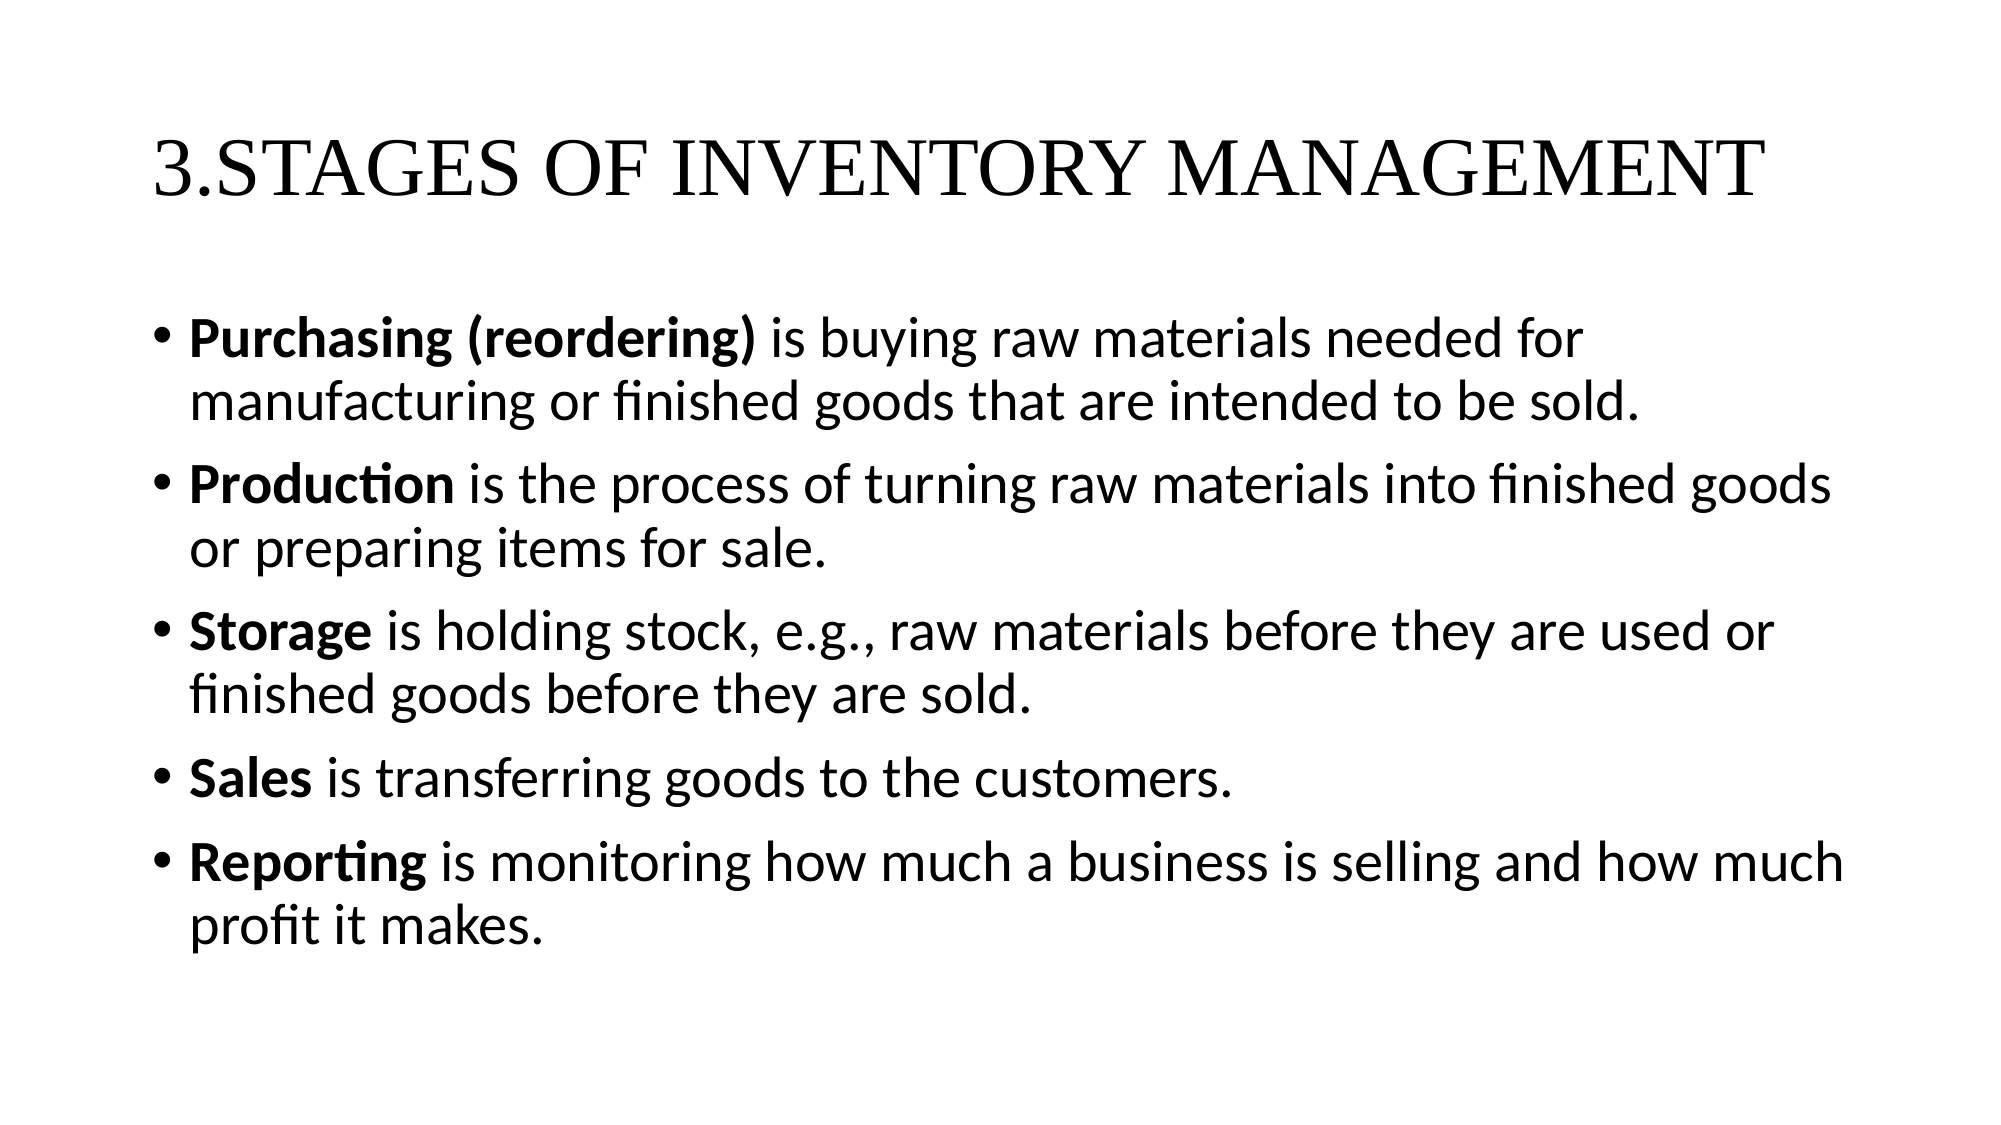

# 3.STAGES OF INVENTORY MANAGEMENT
Purchasing (reordering) is buying raw materials needed for manufacturing or finished goods that are intended to be sold.
Production is the process of turning raw materials into finished goods or preparing items for sale.
Storage is holding stock, e.g., raw materials before they are used or finished goods before they are sold.
Sales is transferring goods to the customers.
Reporting is monitoring how much a business is selling and how much profit it makes.